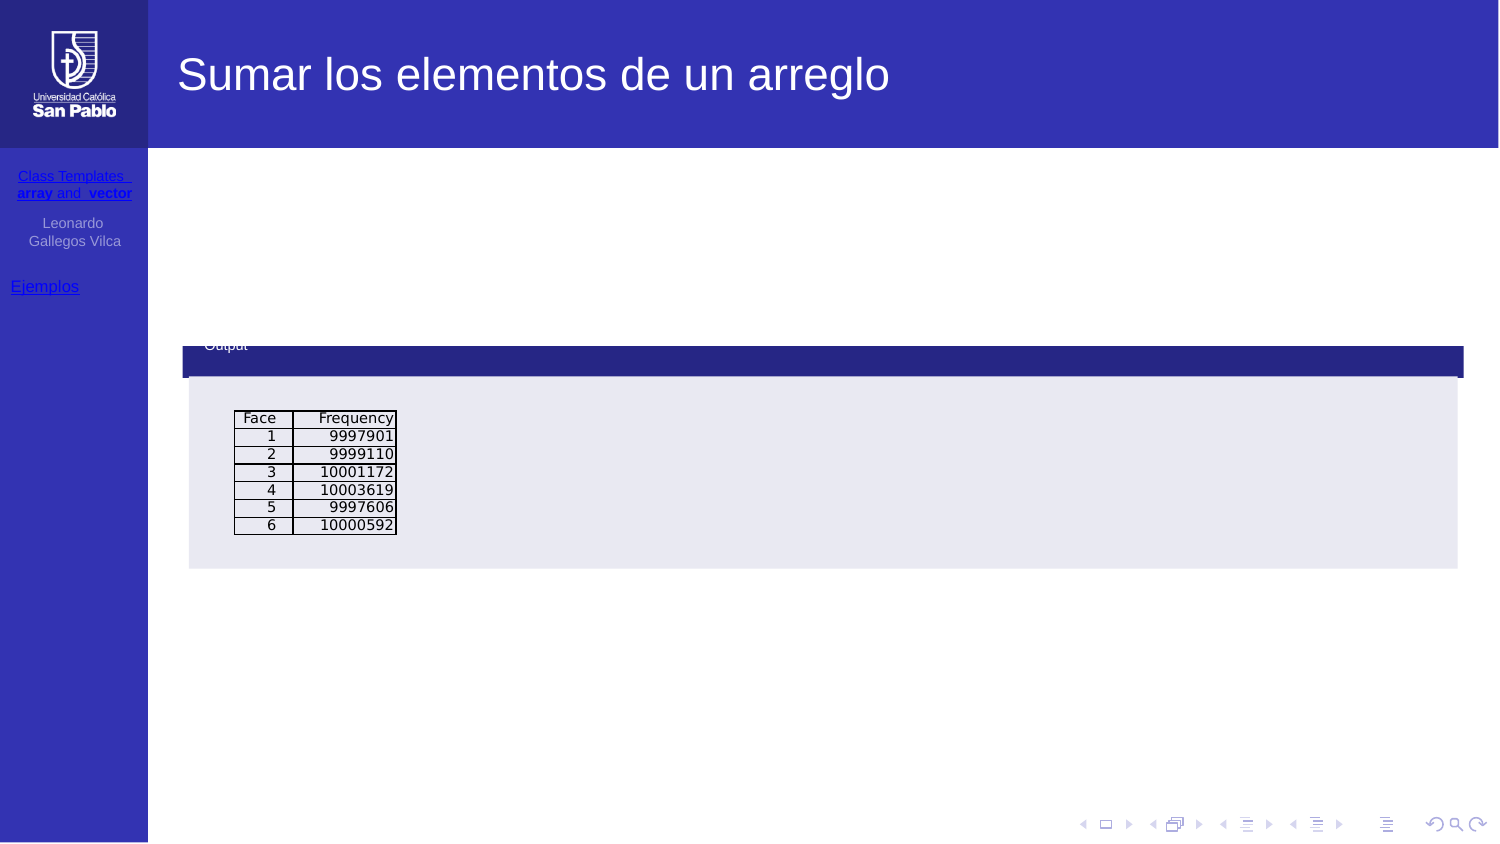

# Sumar los elementos de un arreglo
Class Templates  array and  vector
Leonardo  Gallegos Vilca

Ejemplos

Output

| Face | Frequency |
| --- | --- |
| 1 | 9997901 |
| 2 | 9999110 |
| 3 | 10001172 |
| 4 | 10003619 |
| 5 | 9997606 |
| 6 | 10000592 |